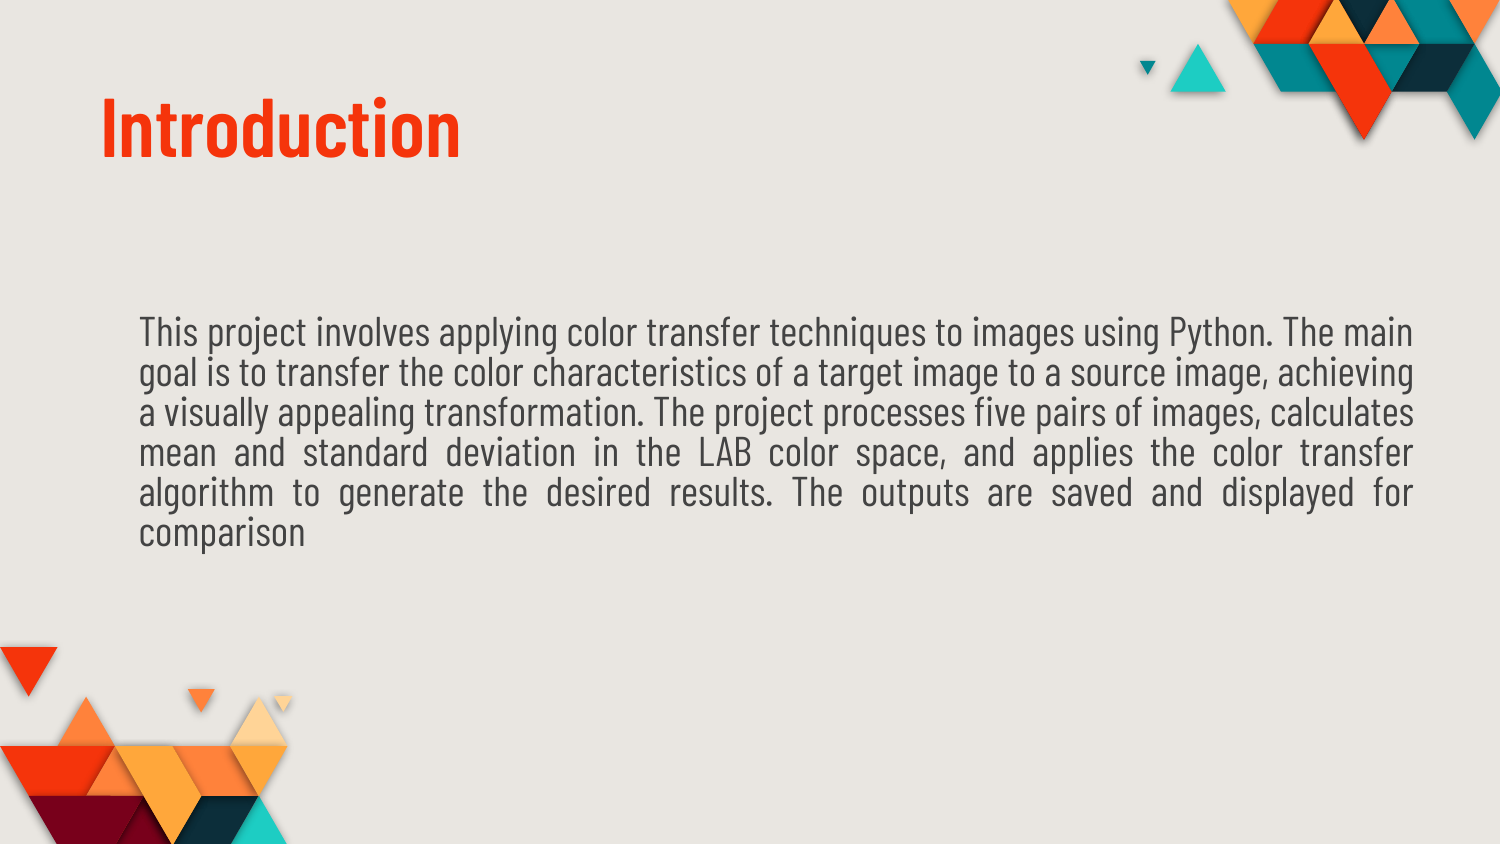

Introduction
# This project involves applying color transfer techniques to images using Python. The main goal is to transfer the color characteristics of a target image to a source image, achieving a visually appealing transformation. The project processes five pairs of images, calculates mean and standard deviation in the LAB color space, and applies the color transfer algorithm to generate the desired results. The outputs are saved and displayed for comparison